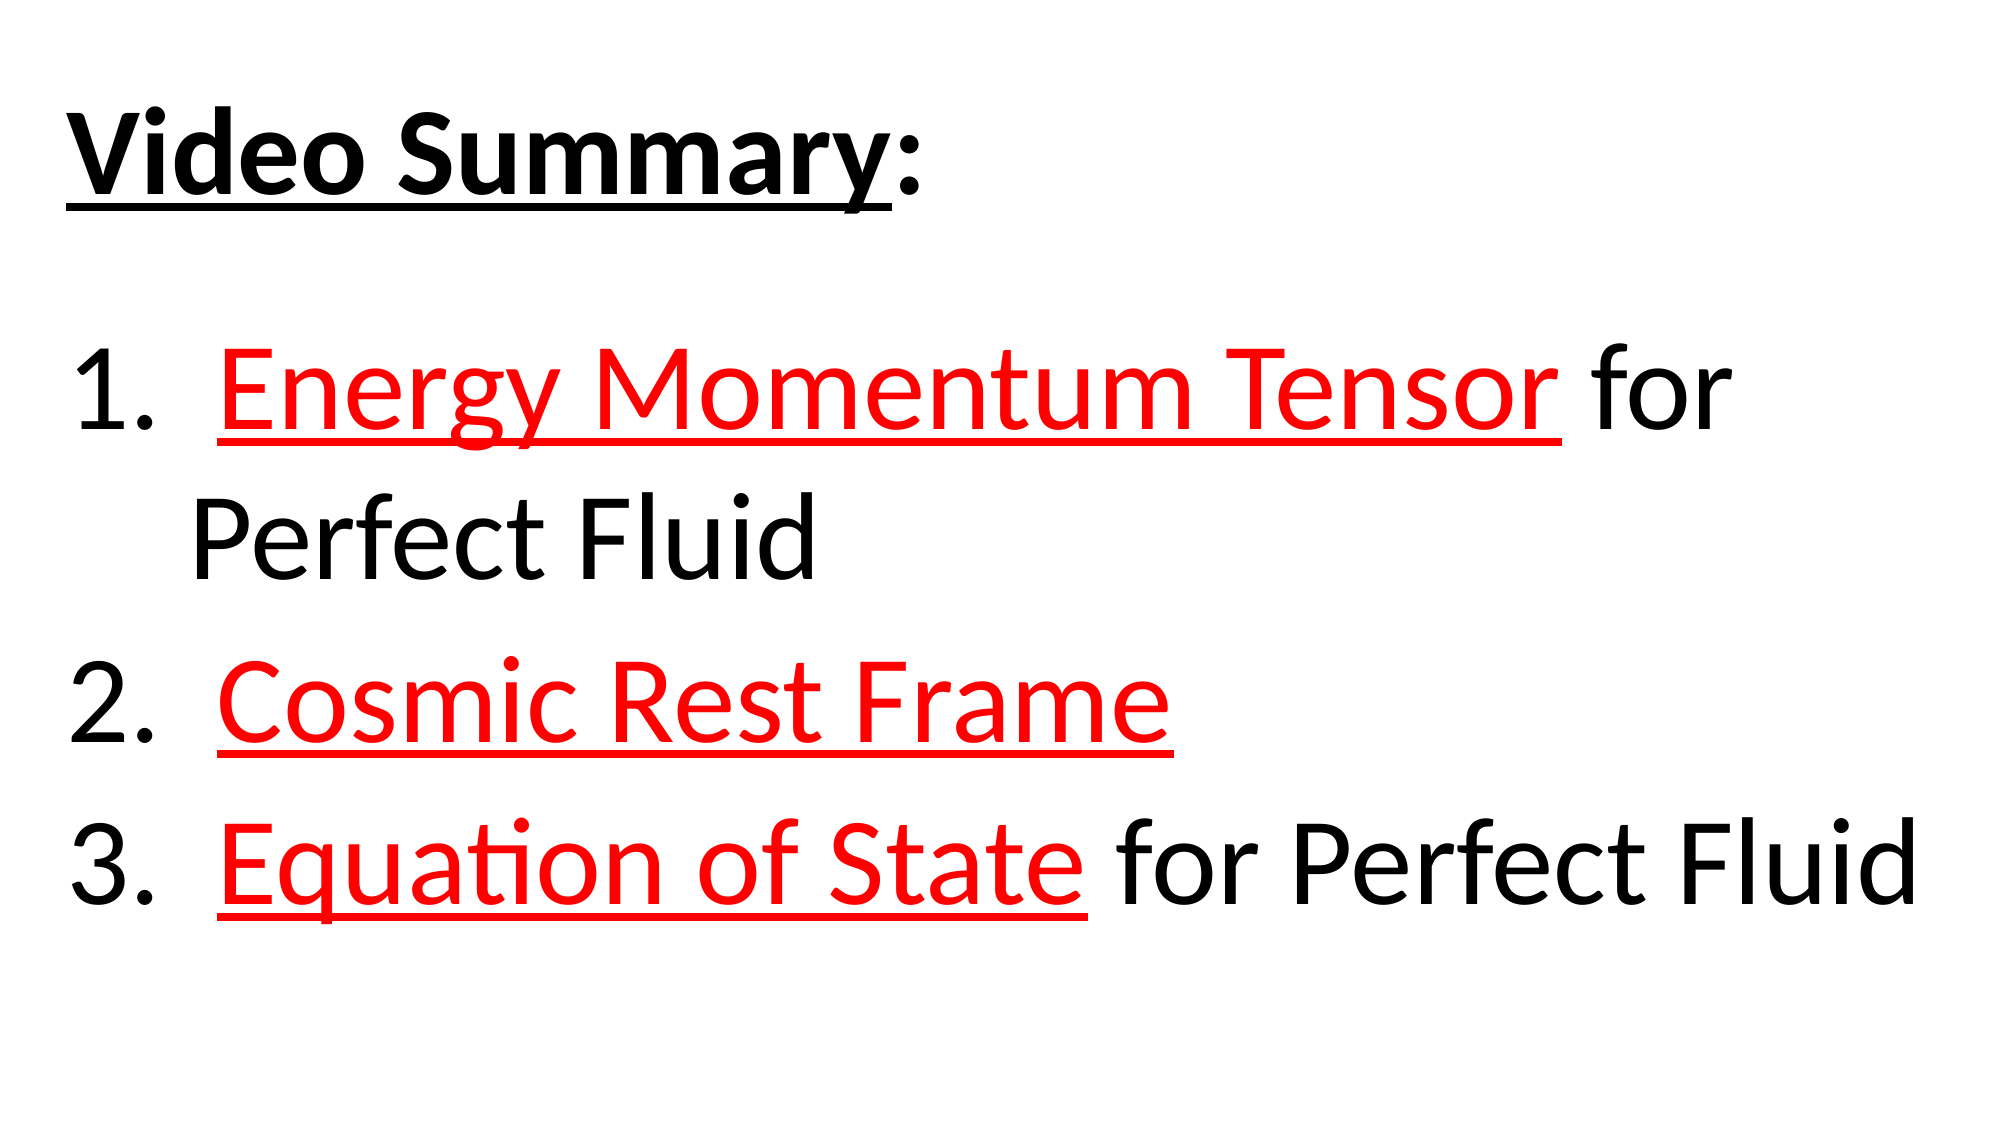

Video Summary:

 Energy Momentum Tensor for Perfect Fluid
 Cosmic Rest Frame
 Equation of State for Perfect Fluid